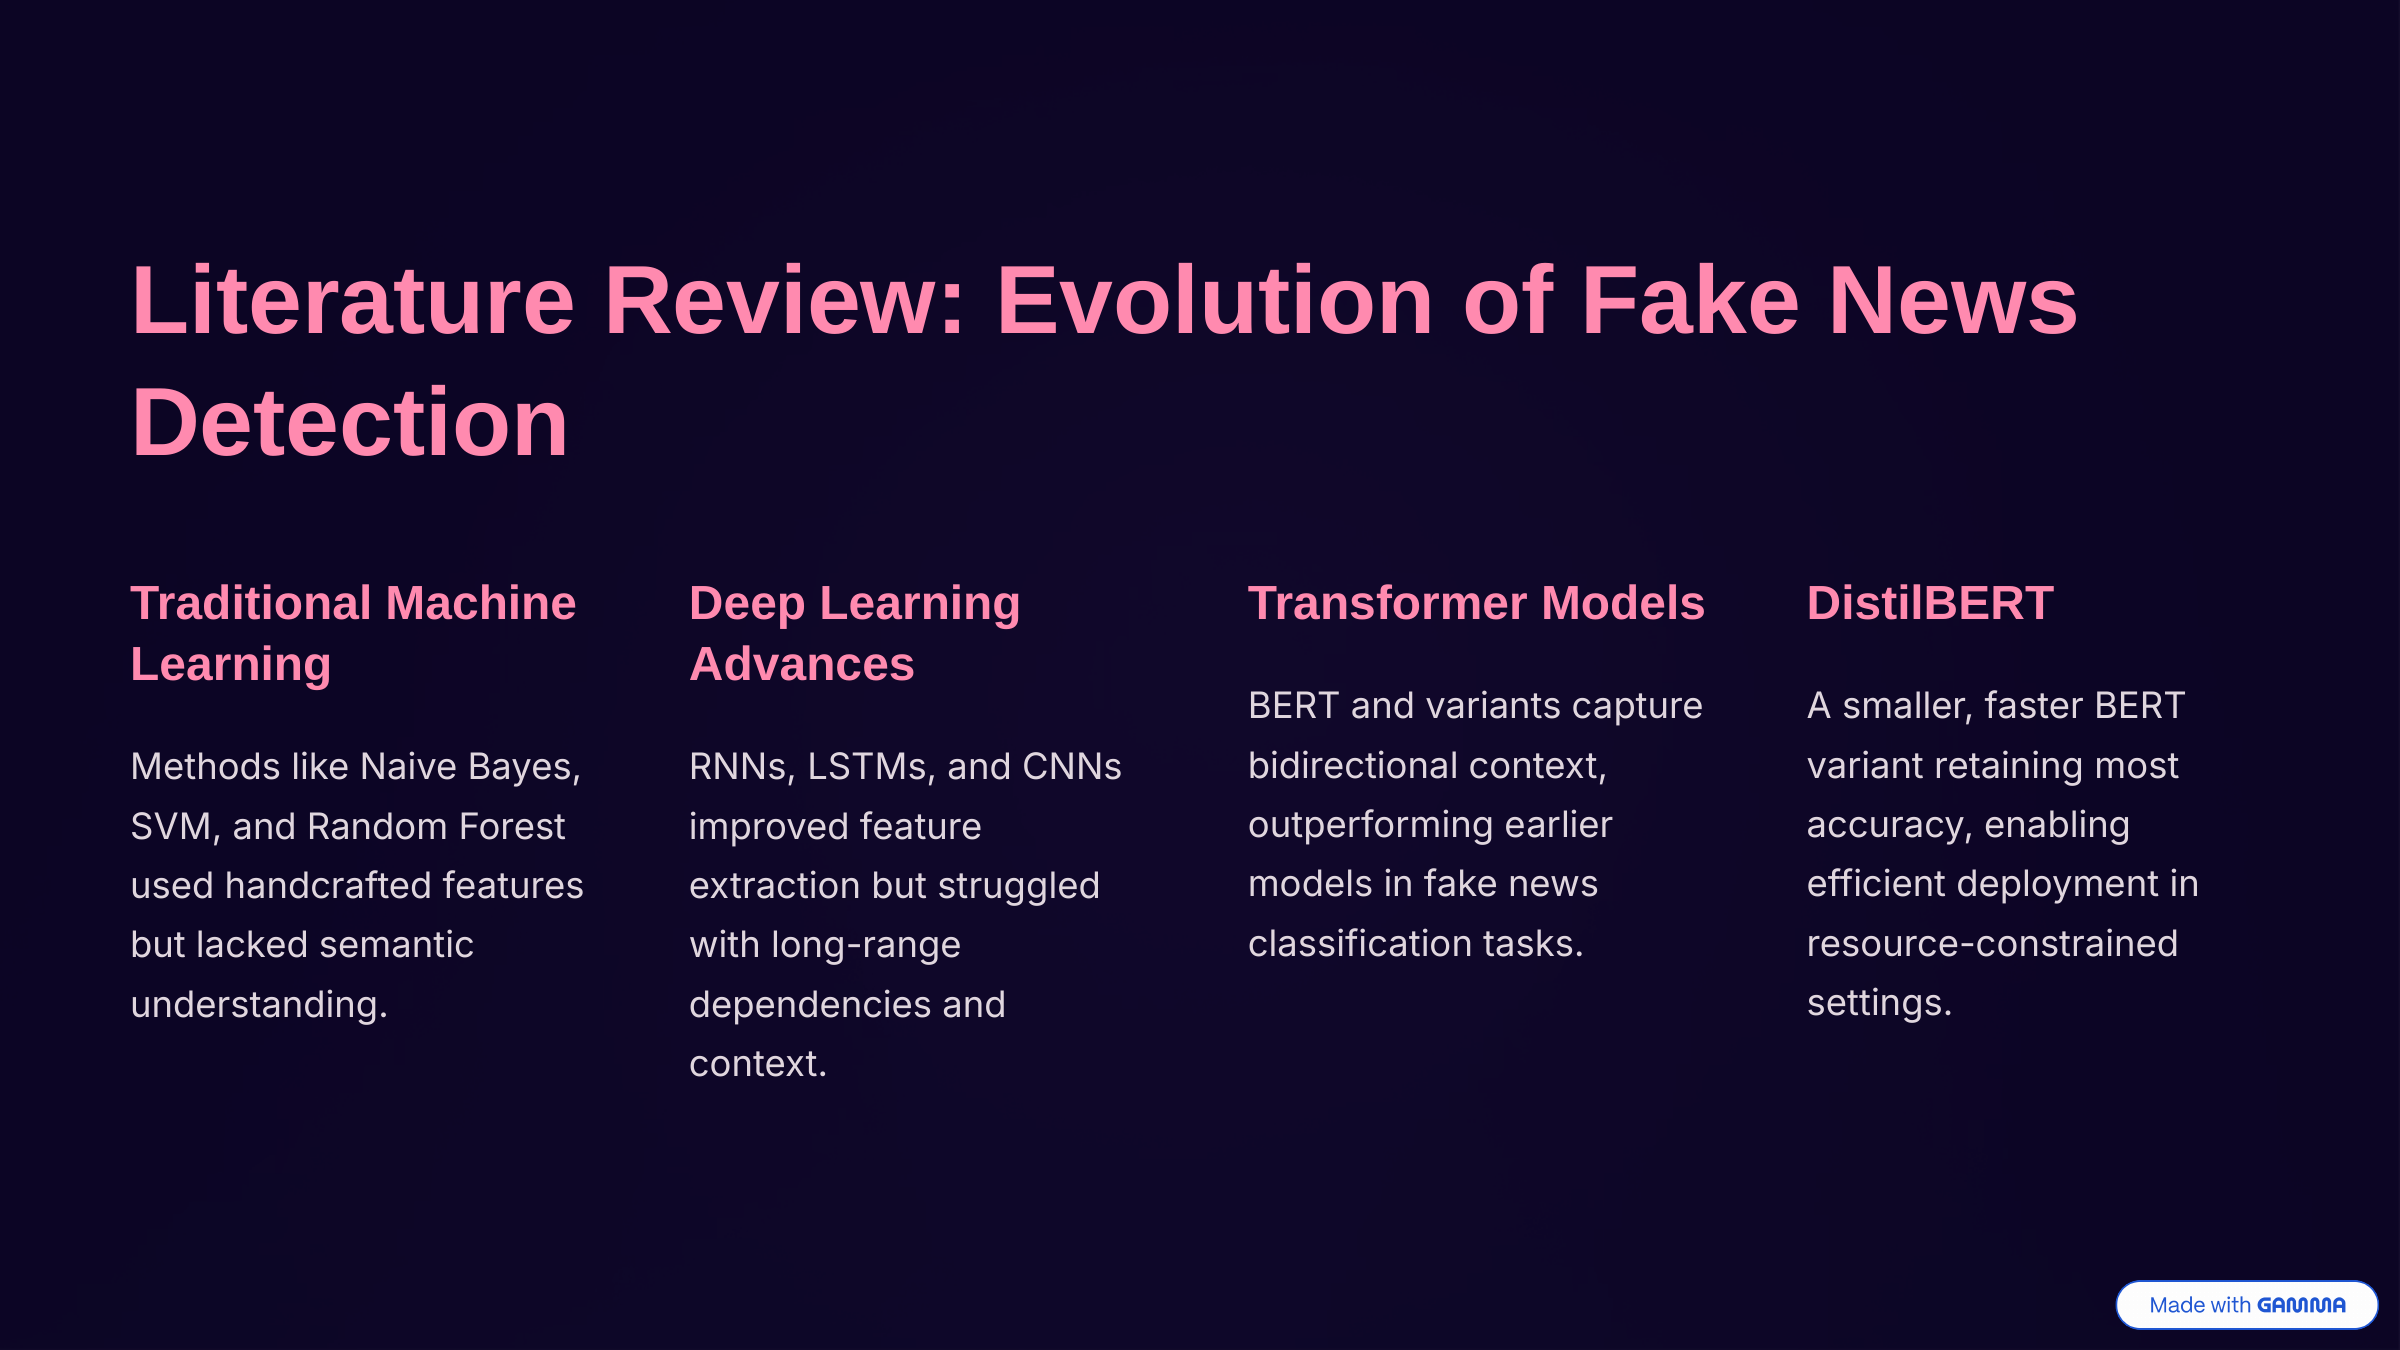

Literature Review: Evolution of Fake News Detection
Traditional Machine Learning
Deep Learning Advances
Transformer Models
DistilBERT
BERT and variants capture bidirectional context, outperforming earlier models in fake news classification tasks.
A smaller, faster BERT variant retaining most accuracy, enabling efficient deployment in resource-constrained settings.
Methods like Naive Bayes, SVM, and Random Forest used handcrafted features but lacked semantic understanding.
RNNs, LSTMs, and CNNs improved feature extraction but struggled with long-range dependencies and context.